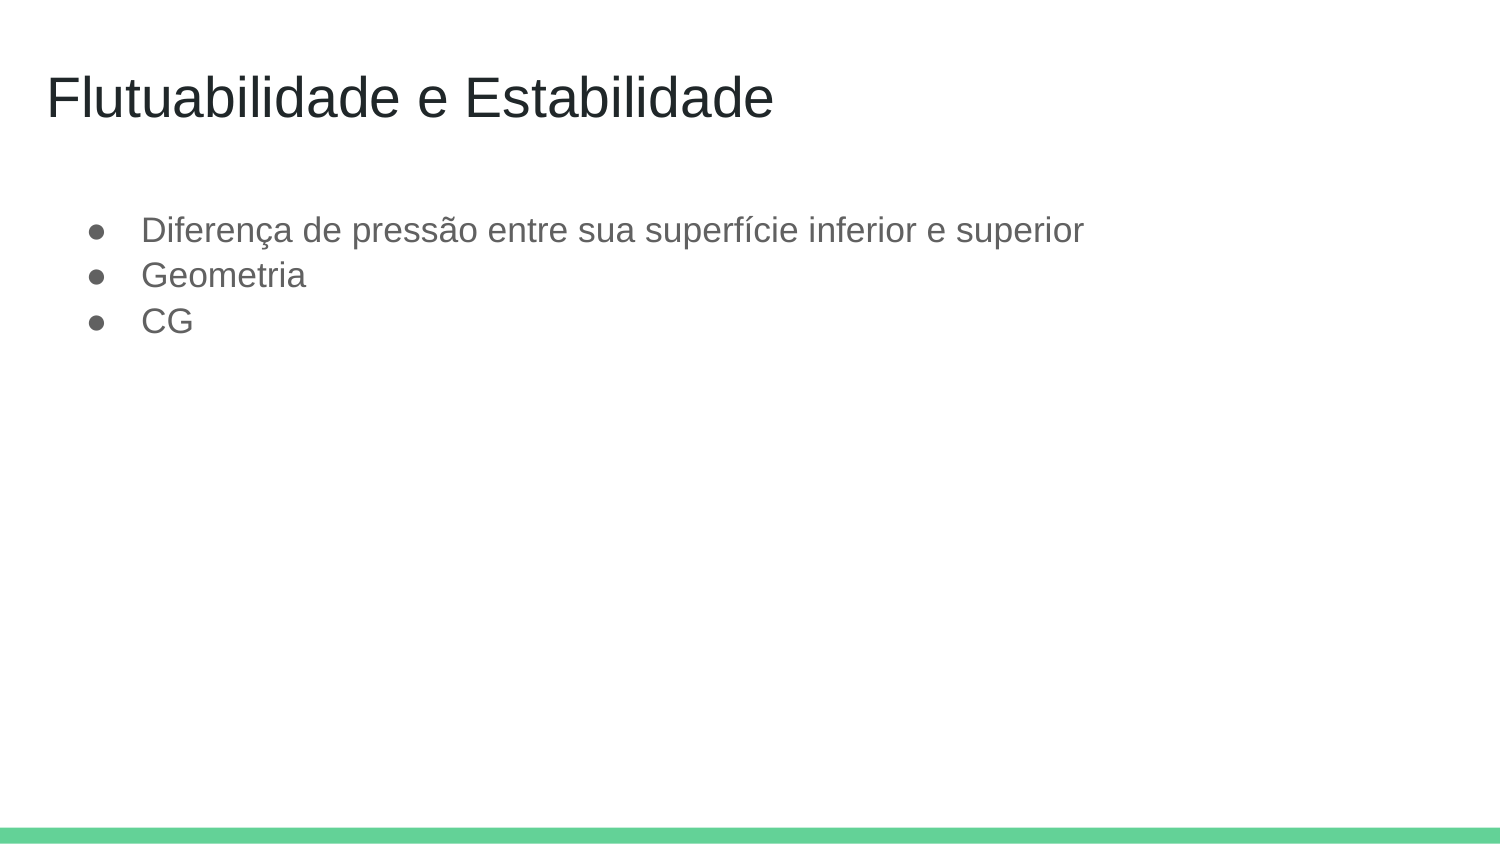

# Flutuabilidade e Estabilidade

Diferença de pressão entre sua superfície inferior e superior
Geometria
CG